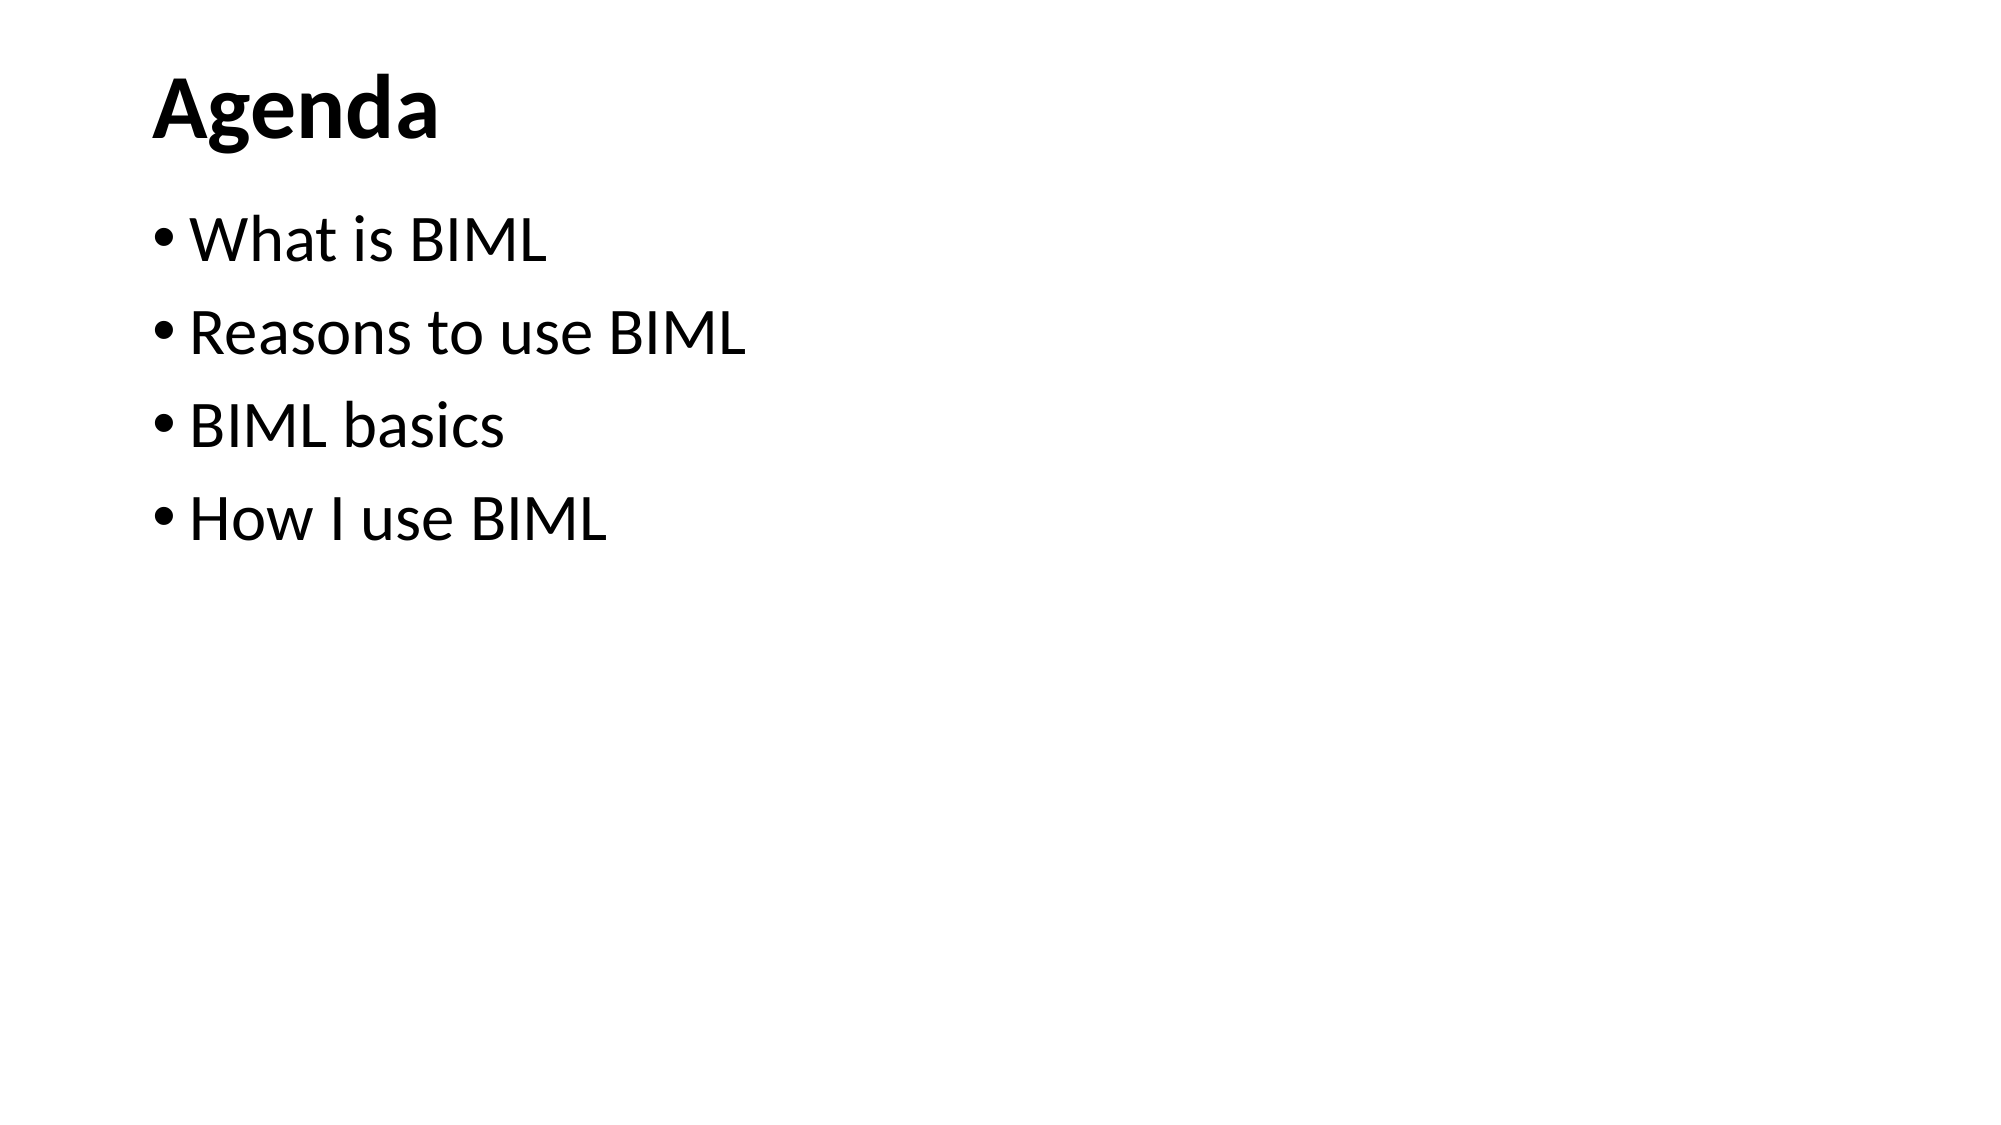

# Agenda
What is BIML
Reasons to use BIML
BIML basics
How I use BIML